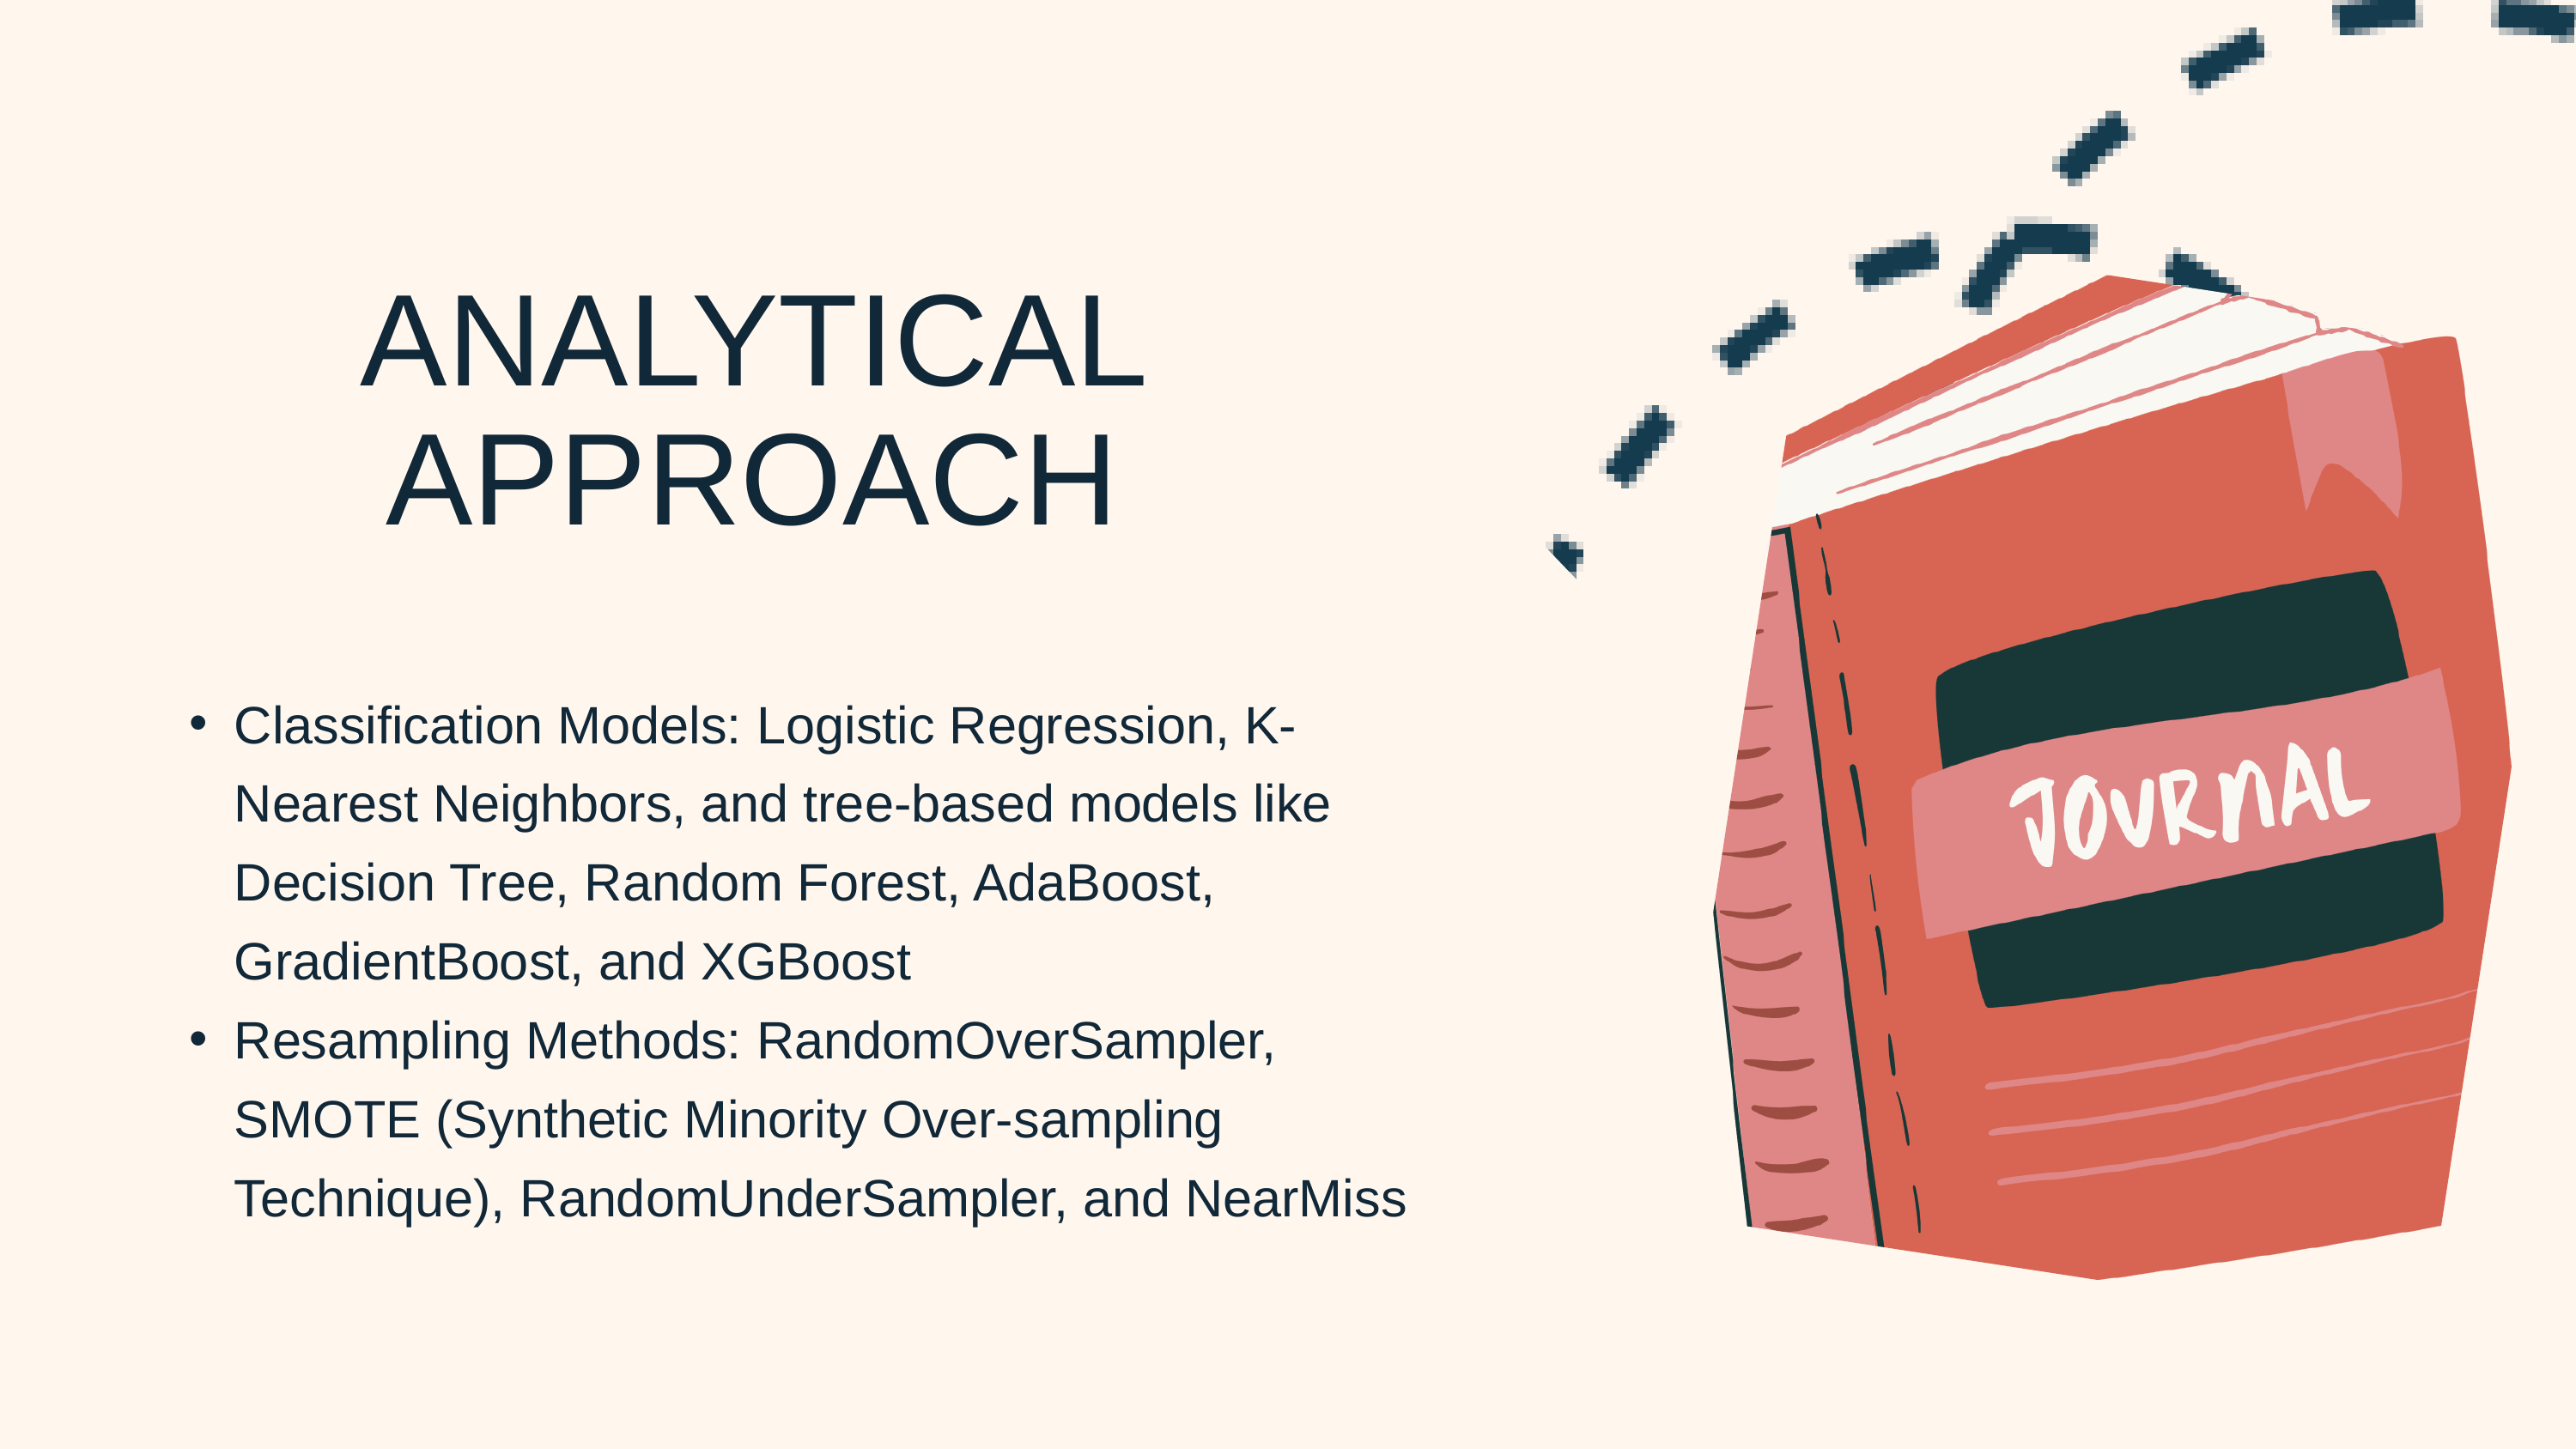

ANALYTICAL APPROACH

Classification Models: Logistic Regression, K-Nearest Neighbors, and tree-based models like Decision Tree, Random Forest, AdaBoost, GradientBoost, and XGBoost
Resampling Methods: RandomOverSampler, SMOTE (Synthetic Minority Over-sampling Technique), RandomUnderSampler, and NearMiss